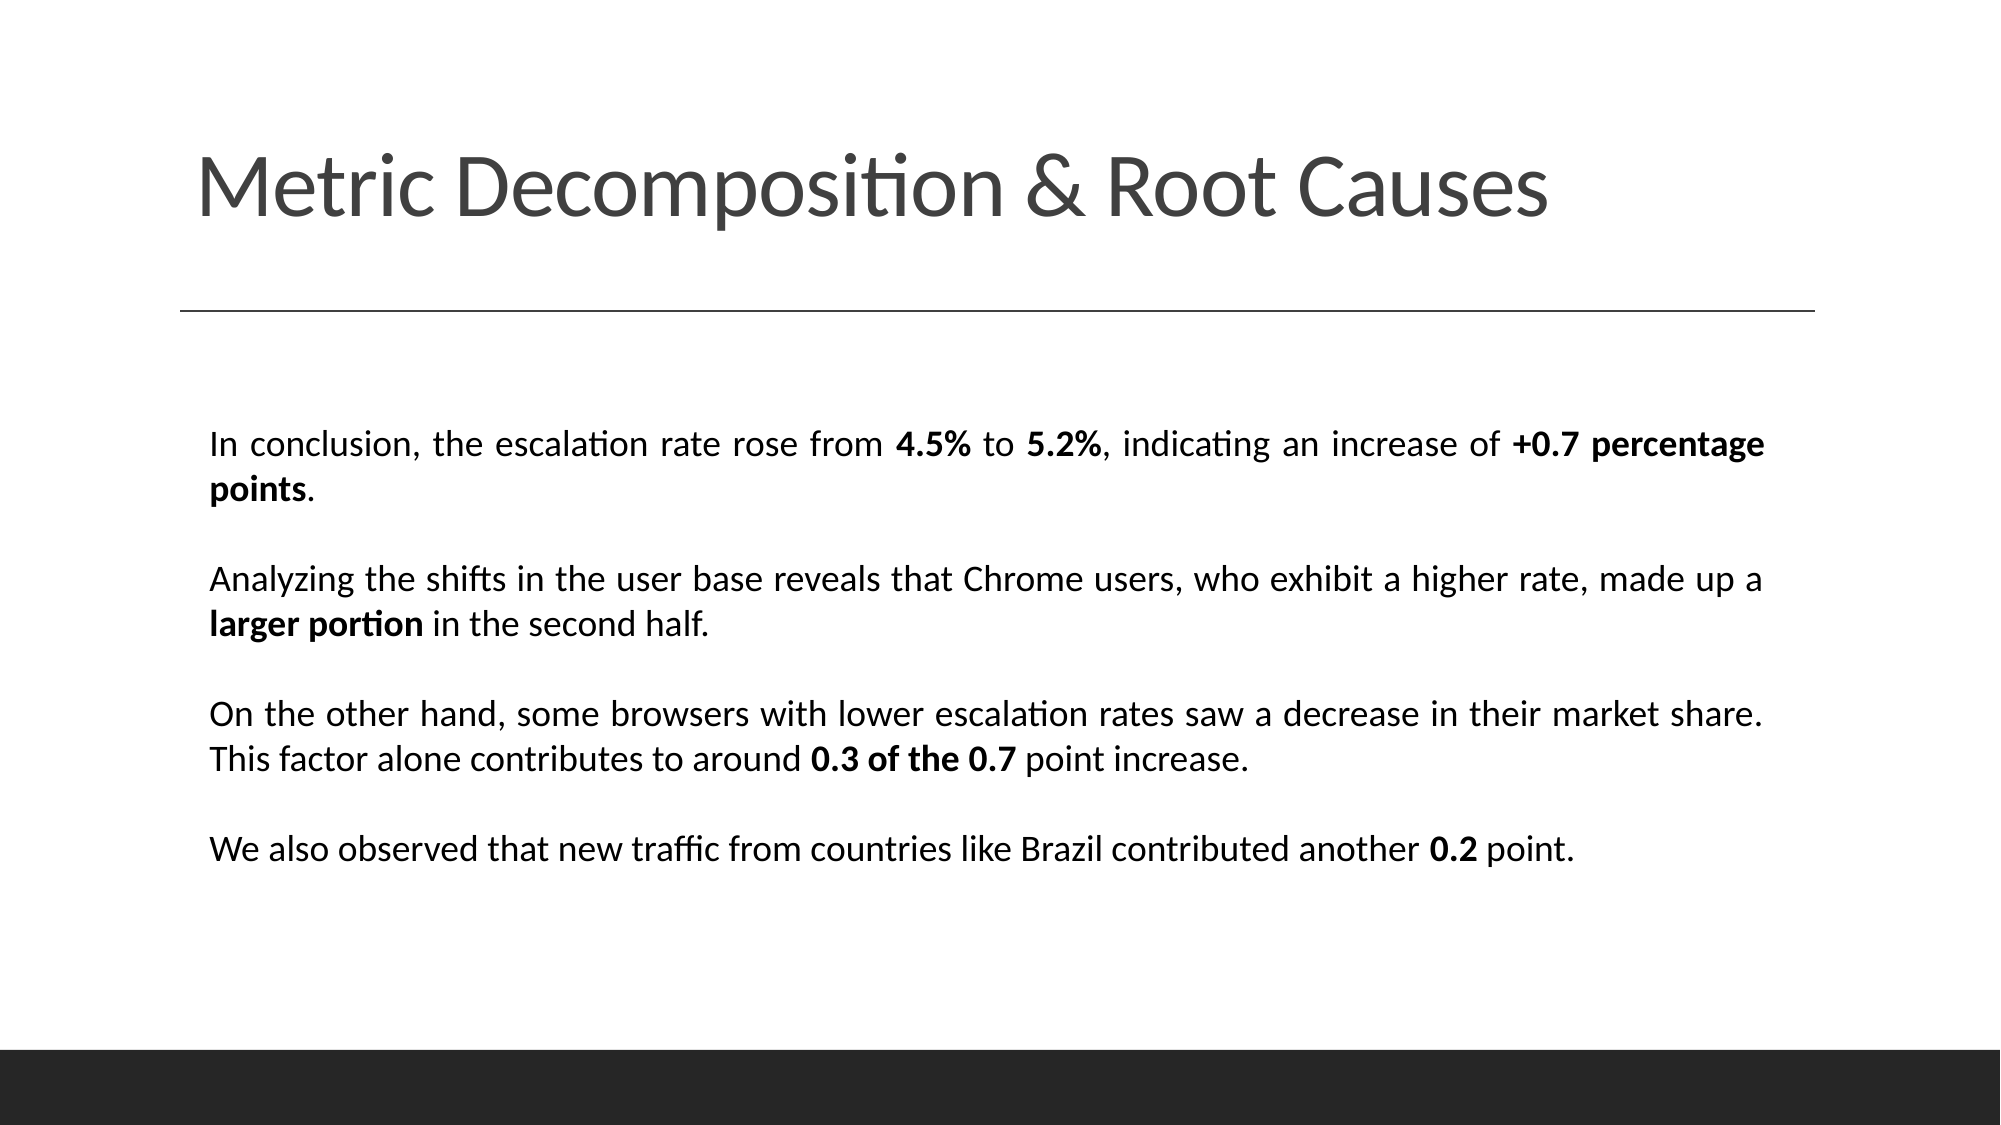

# Metric Decomposition & Root Causes
In conclusion, the escalation rate rose from 4.5% to 5.2%, indicating an increase of +0.7 percentage points.
Analyzing the shifts in the user base reveals that Chrome users, who exhibit a higher rate, made up a larger portion in the second half.
On the other hand, some browsers with lower escalation rates saw a decrease in their market share. This factor alone contributes to around 0.3 of the 0.7 point increase.
We also observed that new traffic from countries like Brazil contributed another 0.2 point.